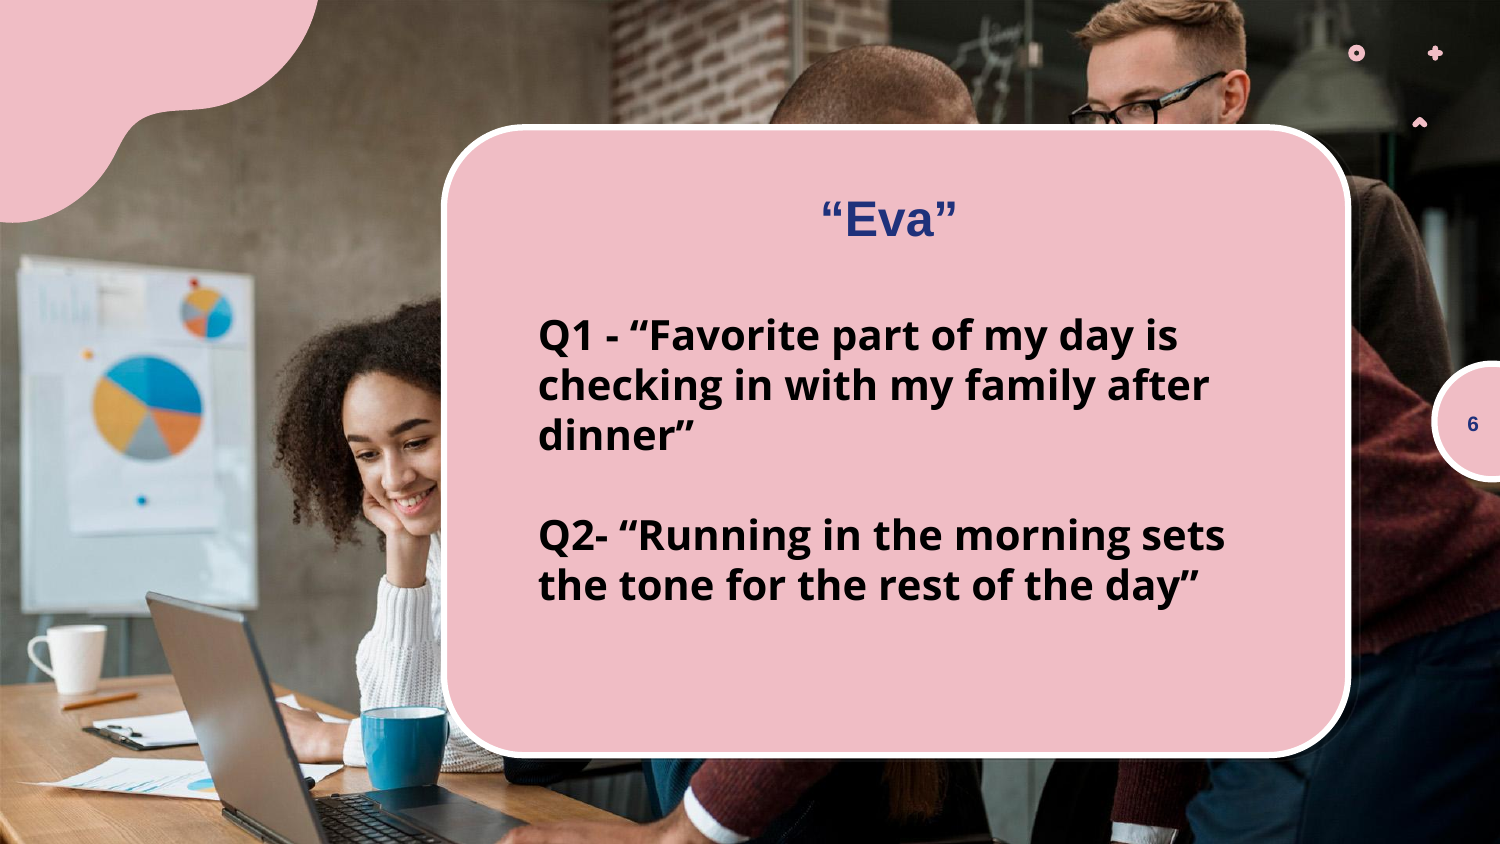

# “Eva”
Q1 - “Favorite part of my day is checking in with my family after dinner”

Q2- “Running in the morning sets the tone for the rest of the day”

6